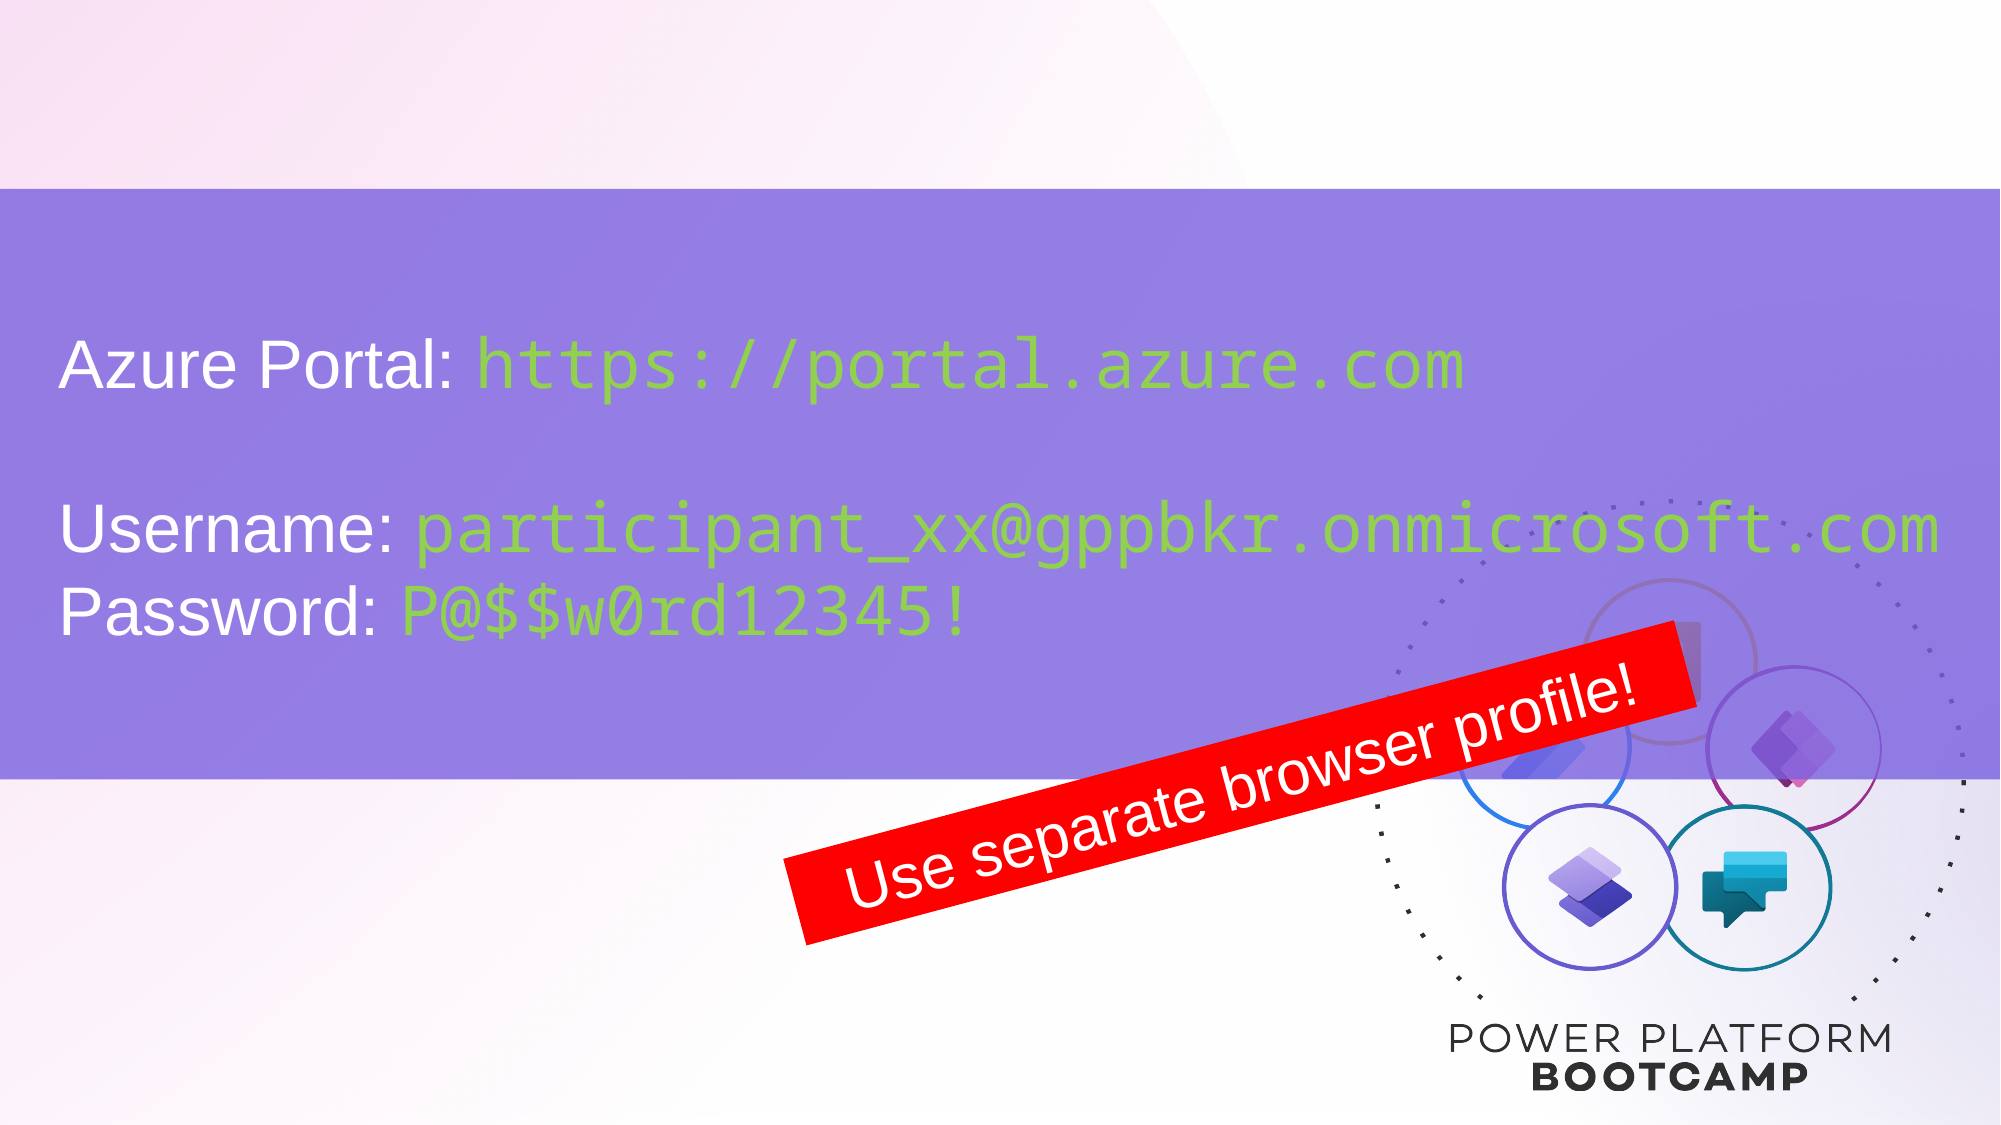

Azure Portal: https://portal.azure.com

Username: participant_xx@gppbkr.onmicrosoft.com
Password: P@$$w0rd12345!
Use separate browser profile!